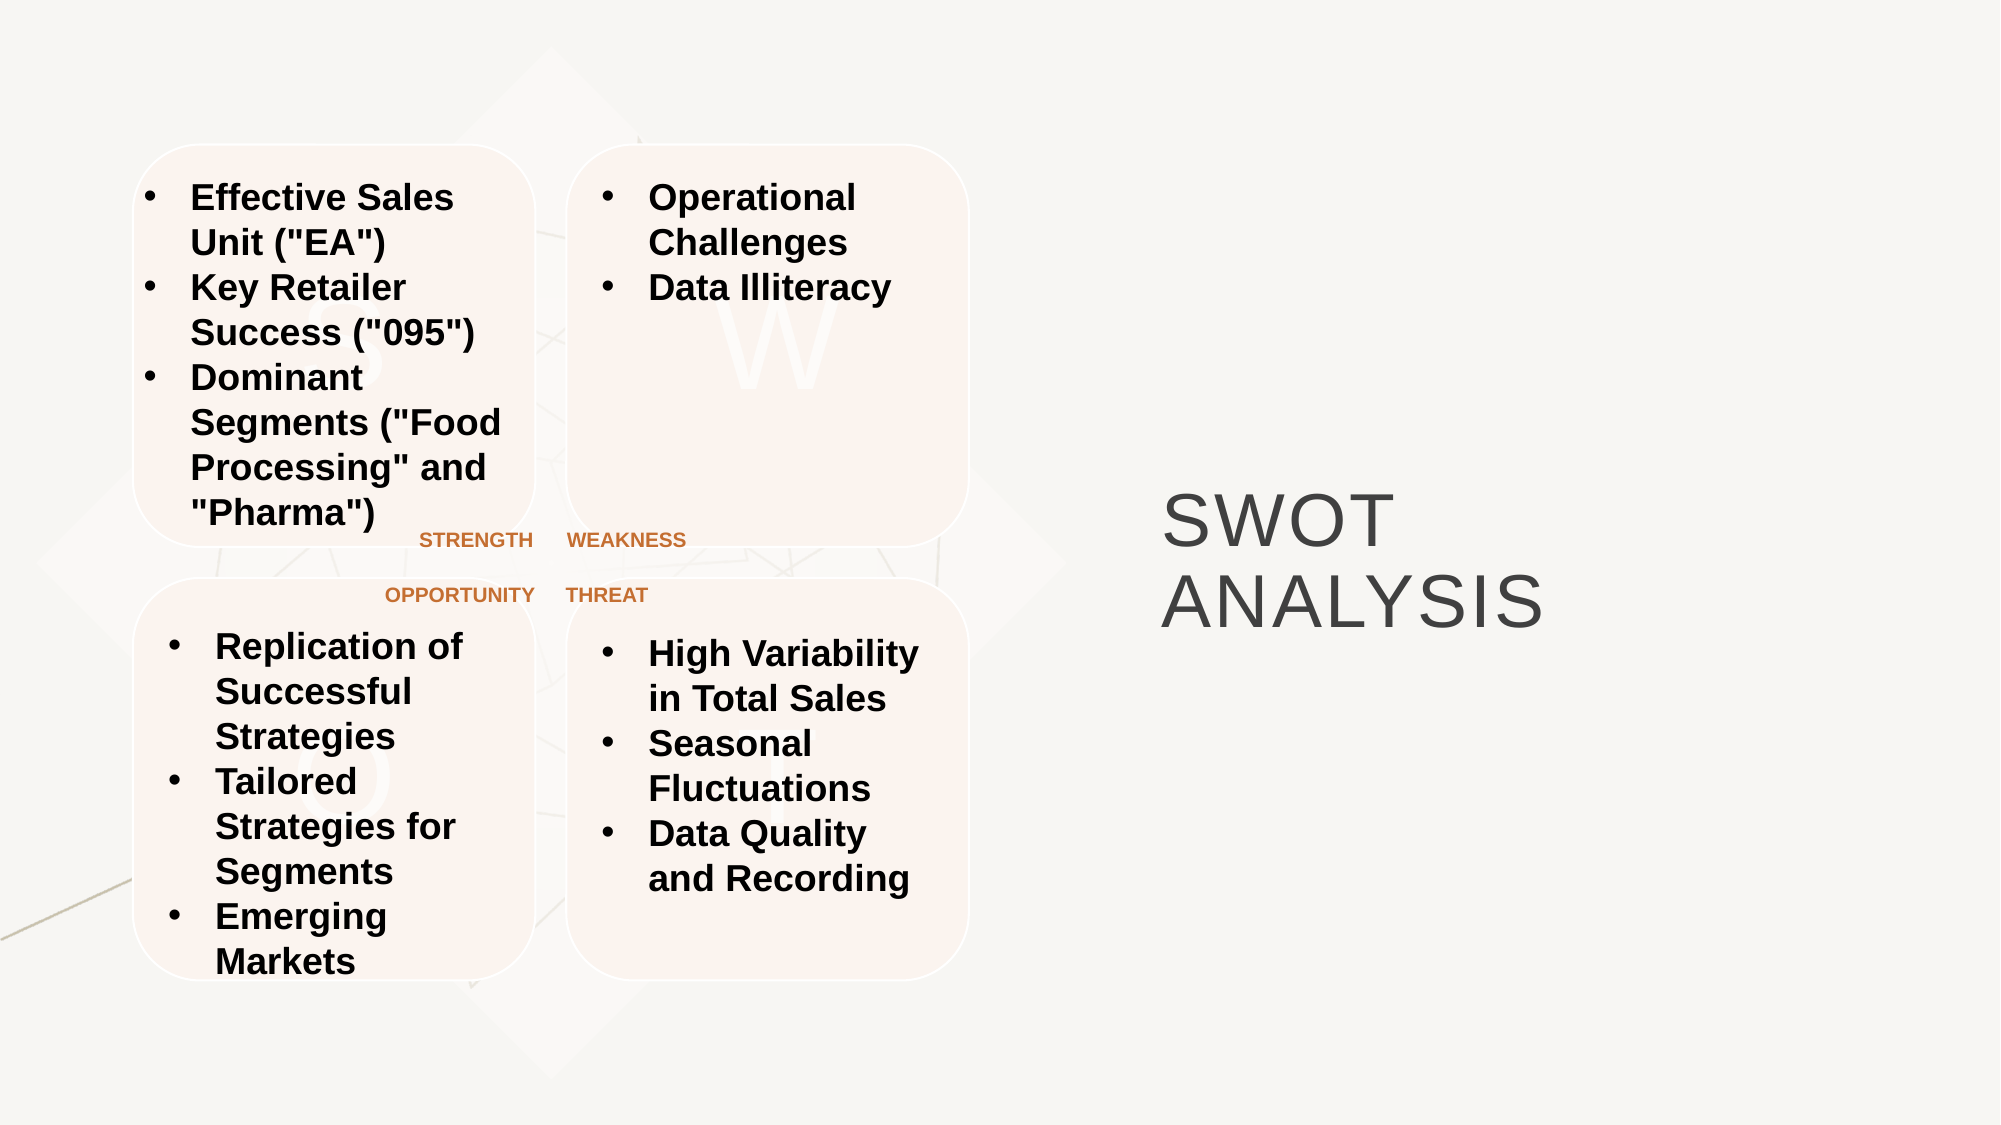

S
W
O
T
Effective Sales Unit ("EA")
Key Retailer Success ("095")
Dominant Segments ("Food Processing" and "Pharma")
Operational Challenges
Data Illiteracy
# Swot analysis
WEAKNESS
STRENGTH
THREAT
OPPORTUNITY
Replication of Successful Strategies
Tailored Strategies for Segments
Emerging Markets
High Variability in Total Sales
Seasonal Fluctuations
Data Quality and Recording